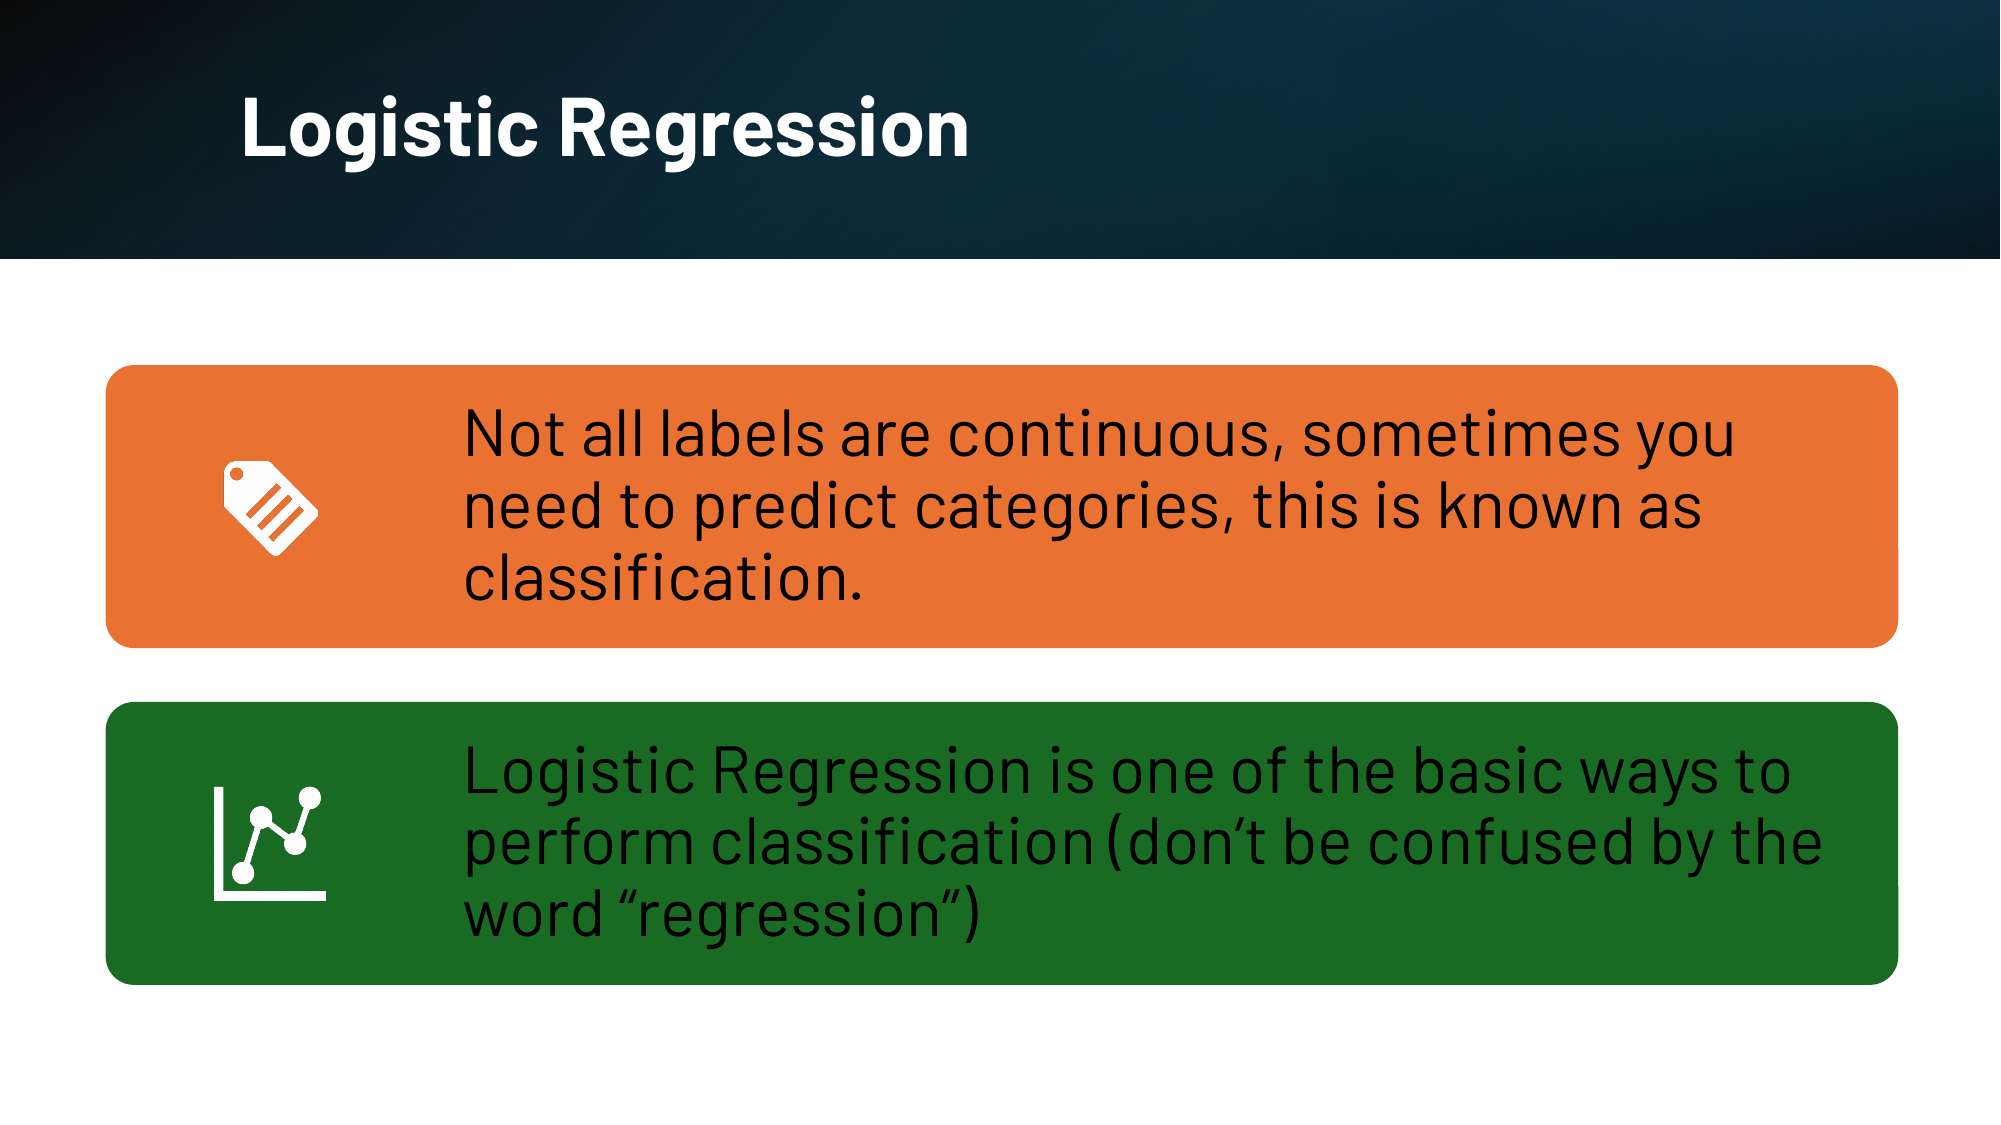

# Logistic Regression
Not all labels are continuous, sometimes you need to predict categories, this is known as classification.
Logistic Regression is one of the basic ways to perform classification (don’t be confused by the word “regression”)